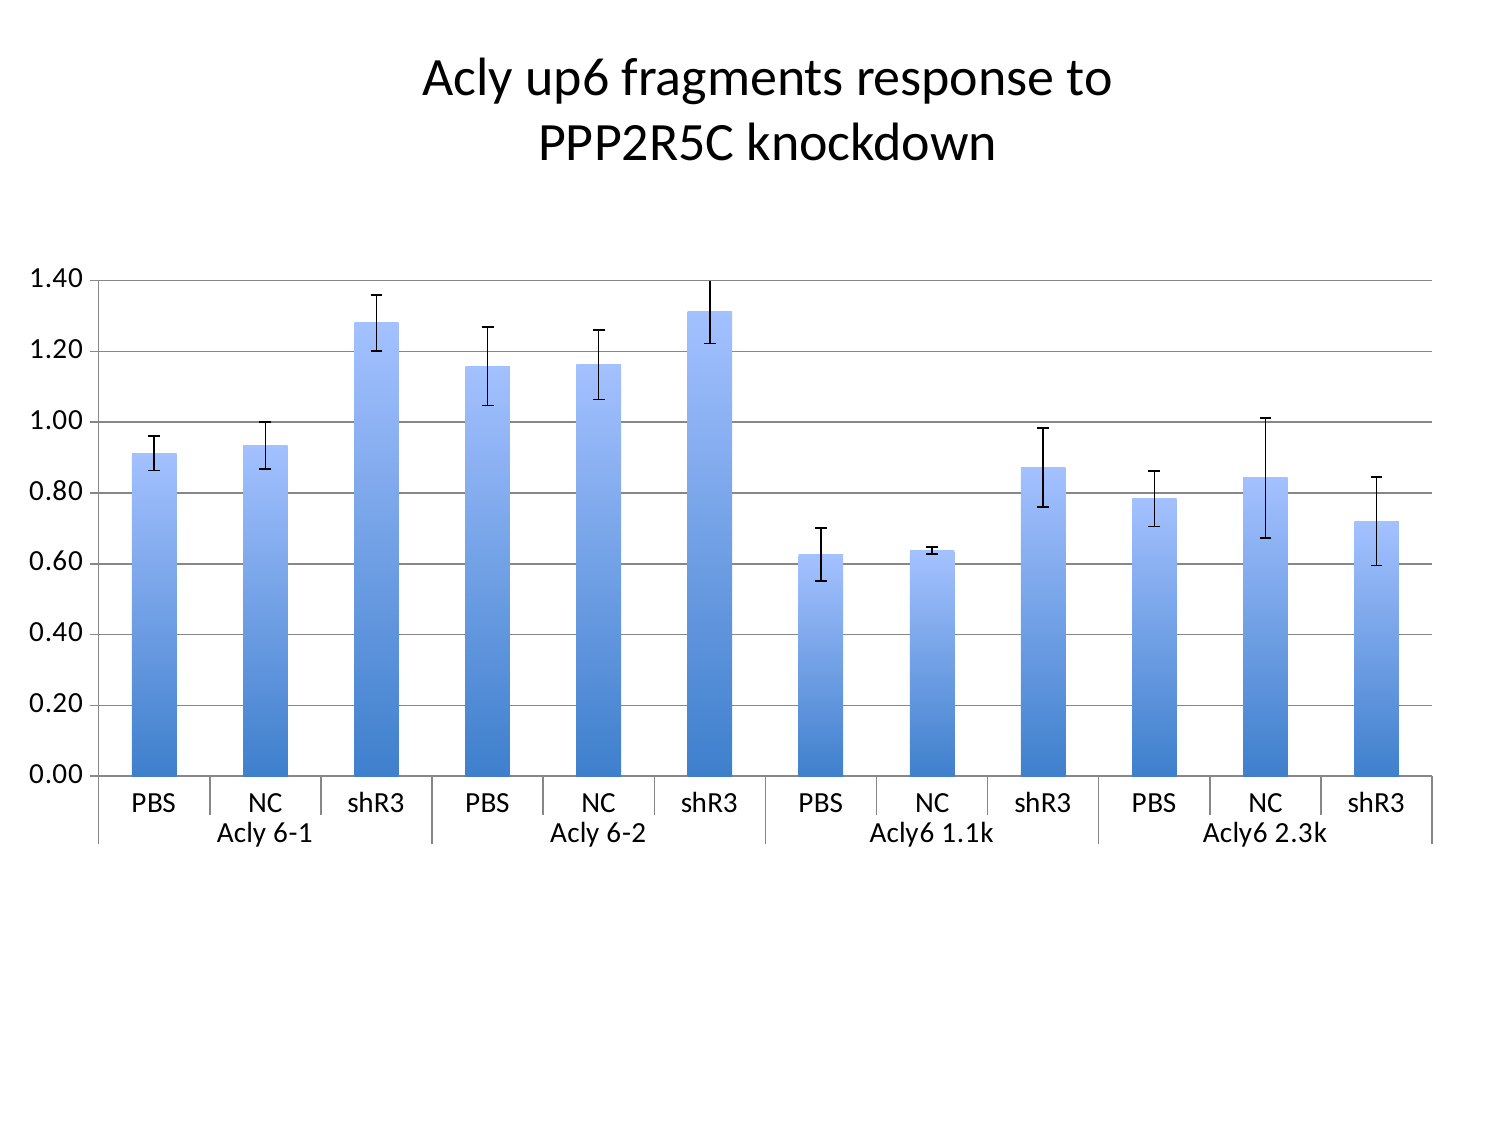

# Acly up6 fragments response to PPP2R5C knockdown

### Chart

| Category |  |
|---|---|
| PBS | 0.912159380571305 |
| NC | 0.933920526165733 |
| shR3 | 1.280442228505706 |
| PBS | 1.15771186719826 |
| NC | 1.162231559718743 |
| shR3 | 1.313405058636105 |
| PBS | 0.626371321670587 |
| NC | 0.637603456786285 |
| shR3 | 0.871799004321678 |
| PBS | 0.784057044168711 |
| NC | 0.842401811879913 |
| shR3 | 0.720796180677848 |